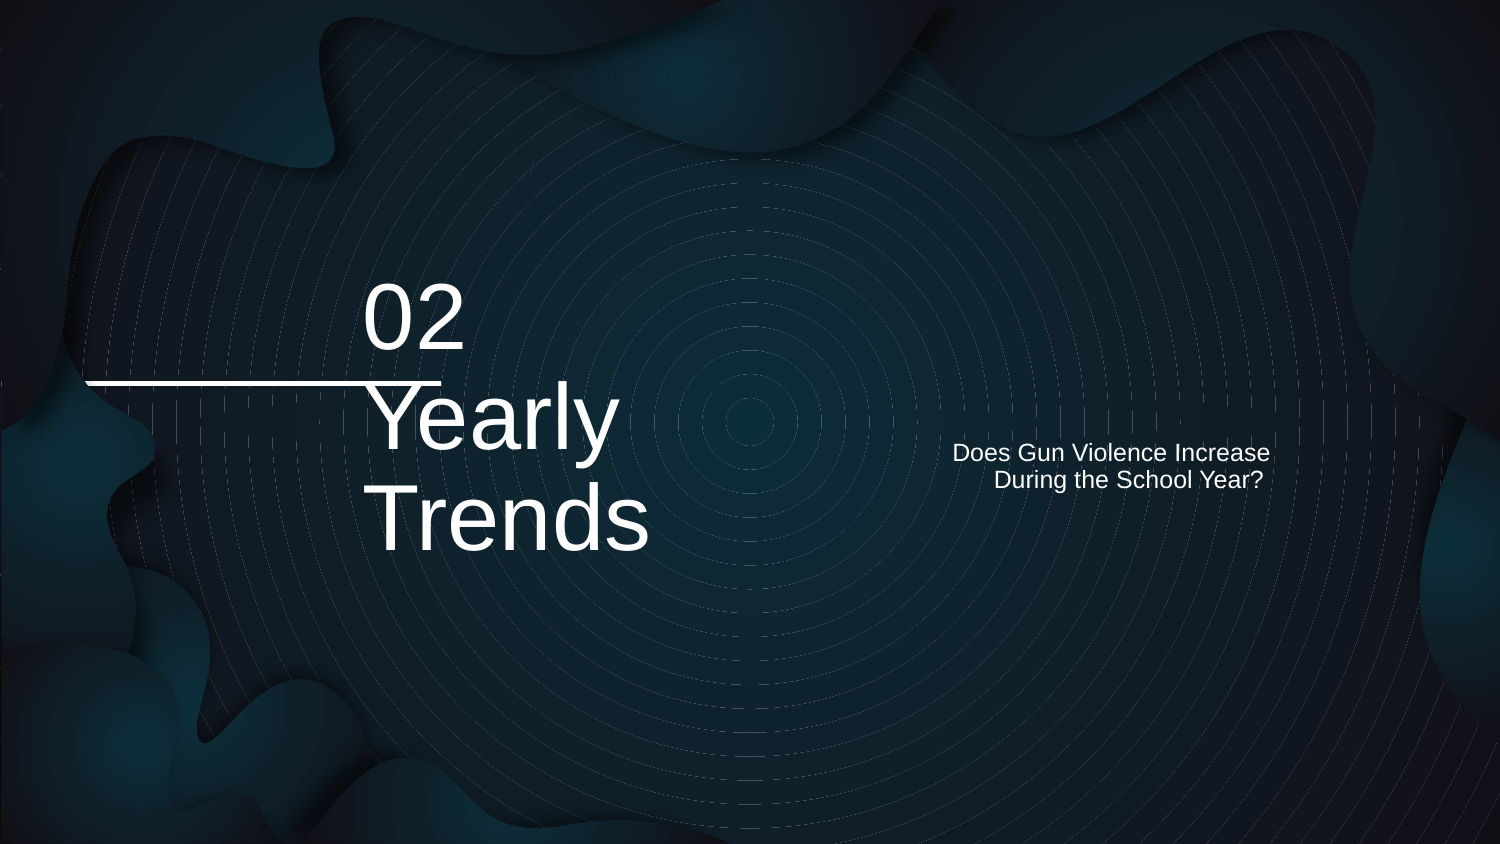

# 02
Yearly Trends
Does Gun Violence Increase During the School Year?